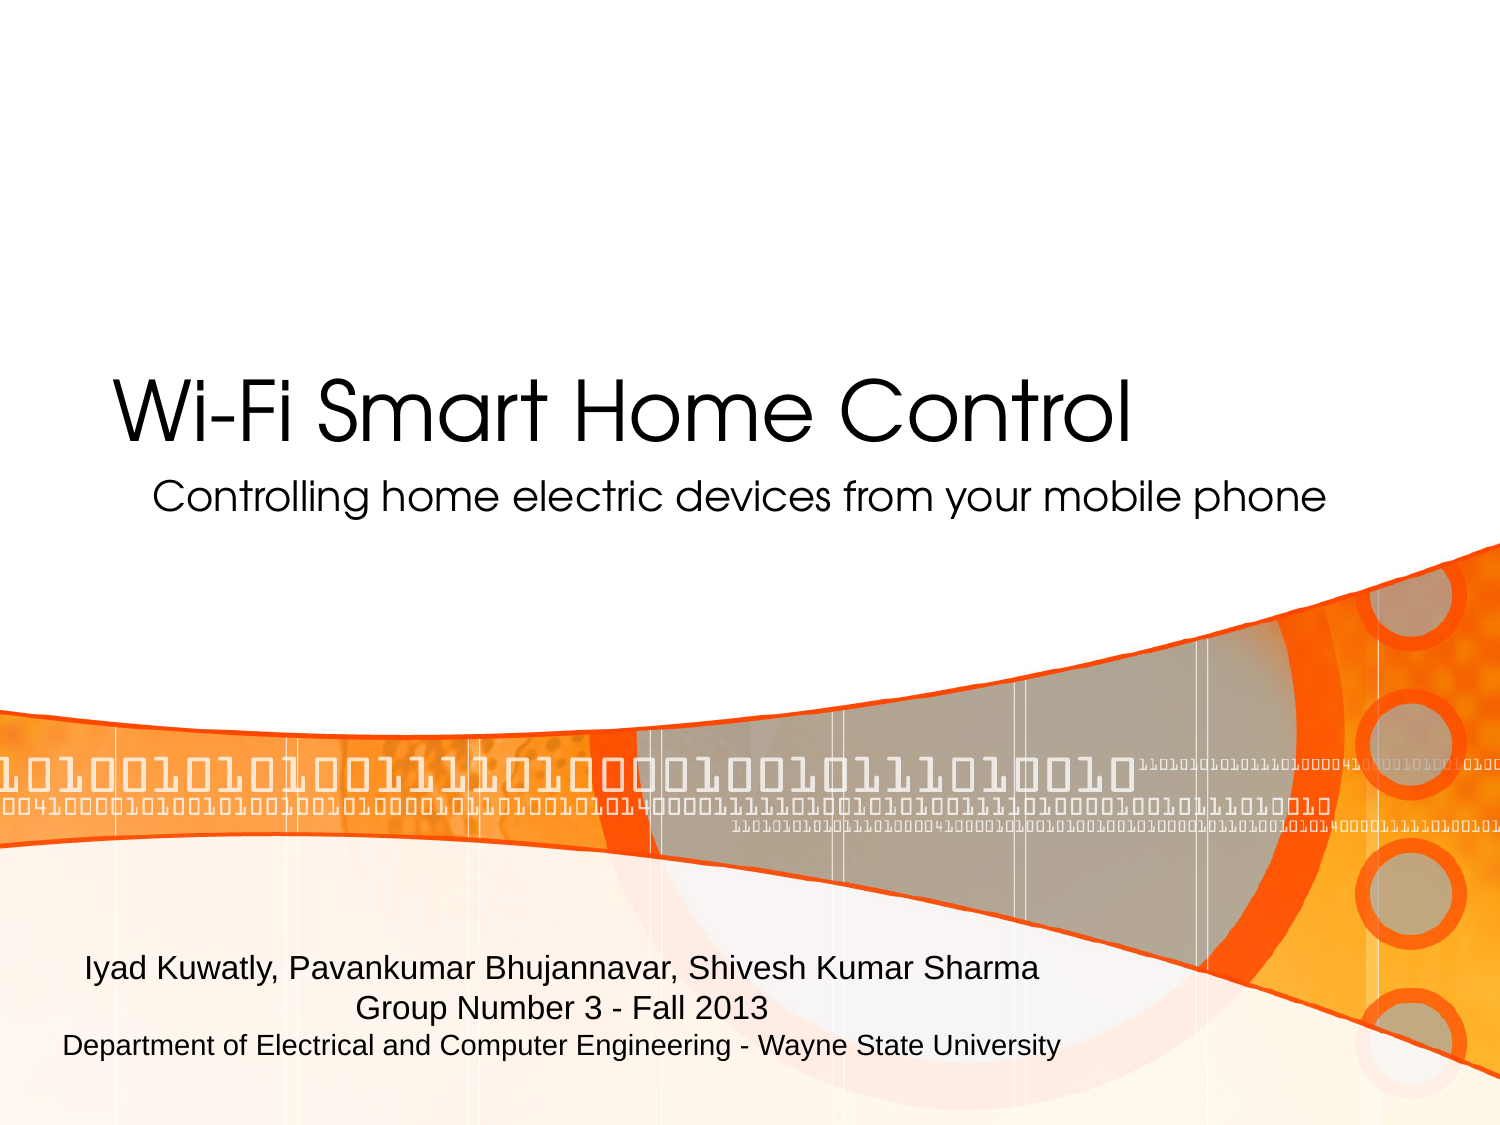

# Wi-Fi Smart Home Control
Controlling home electric devices from your mobile phone
Iyad Kuwatly, Pavankumar Bhujannavar, Shivesh Kumar Sharma
Group Number 3 - Fall 2013
Department of Electrical and Computer Engineering - Wayne State University